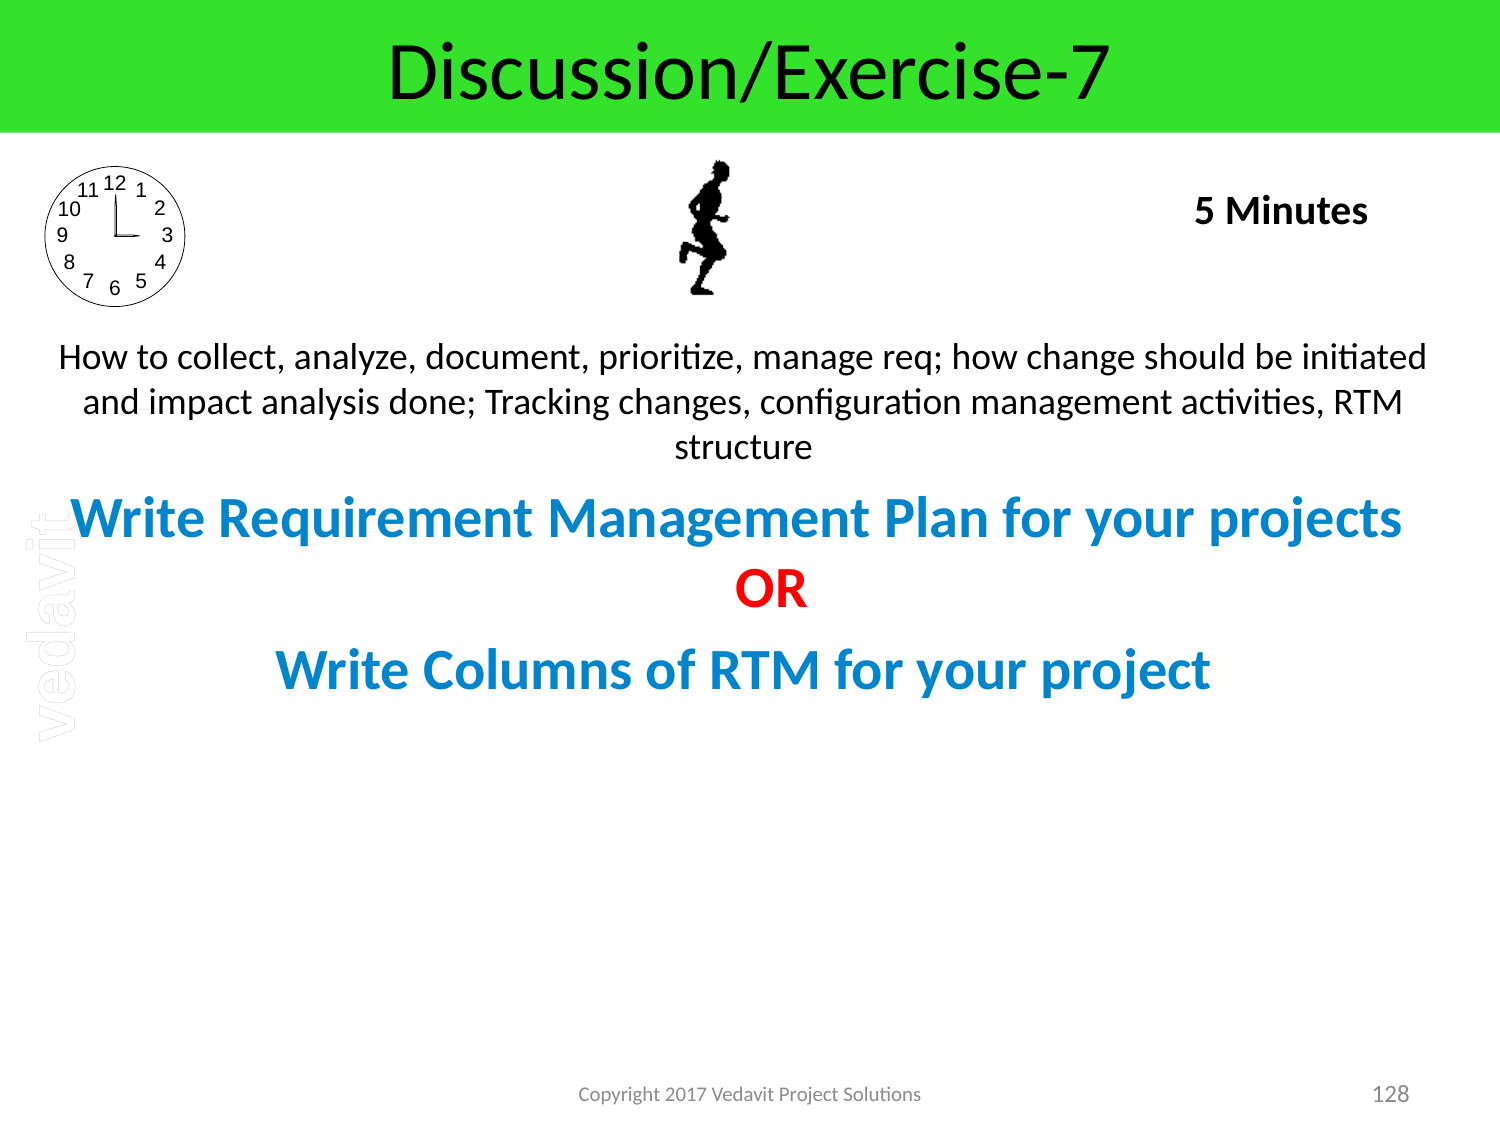

# Discussion/Exercise-7
5 Minutes
How to collect, analyze, document, prioritize, manage req; how change should be initiated and impact analysis done; Tracking changes, configuration management activities, RTM structure
Write Requirement Management Plan for your projects  OR
Write Columns of RTM for your project
Copyright 2017 Vedavit Project Solutions
128